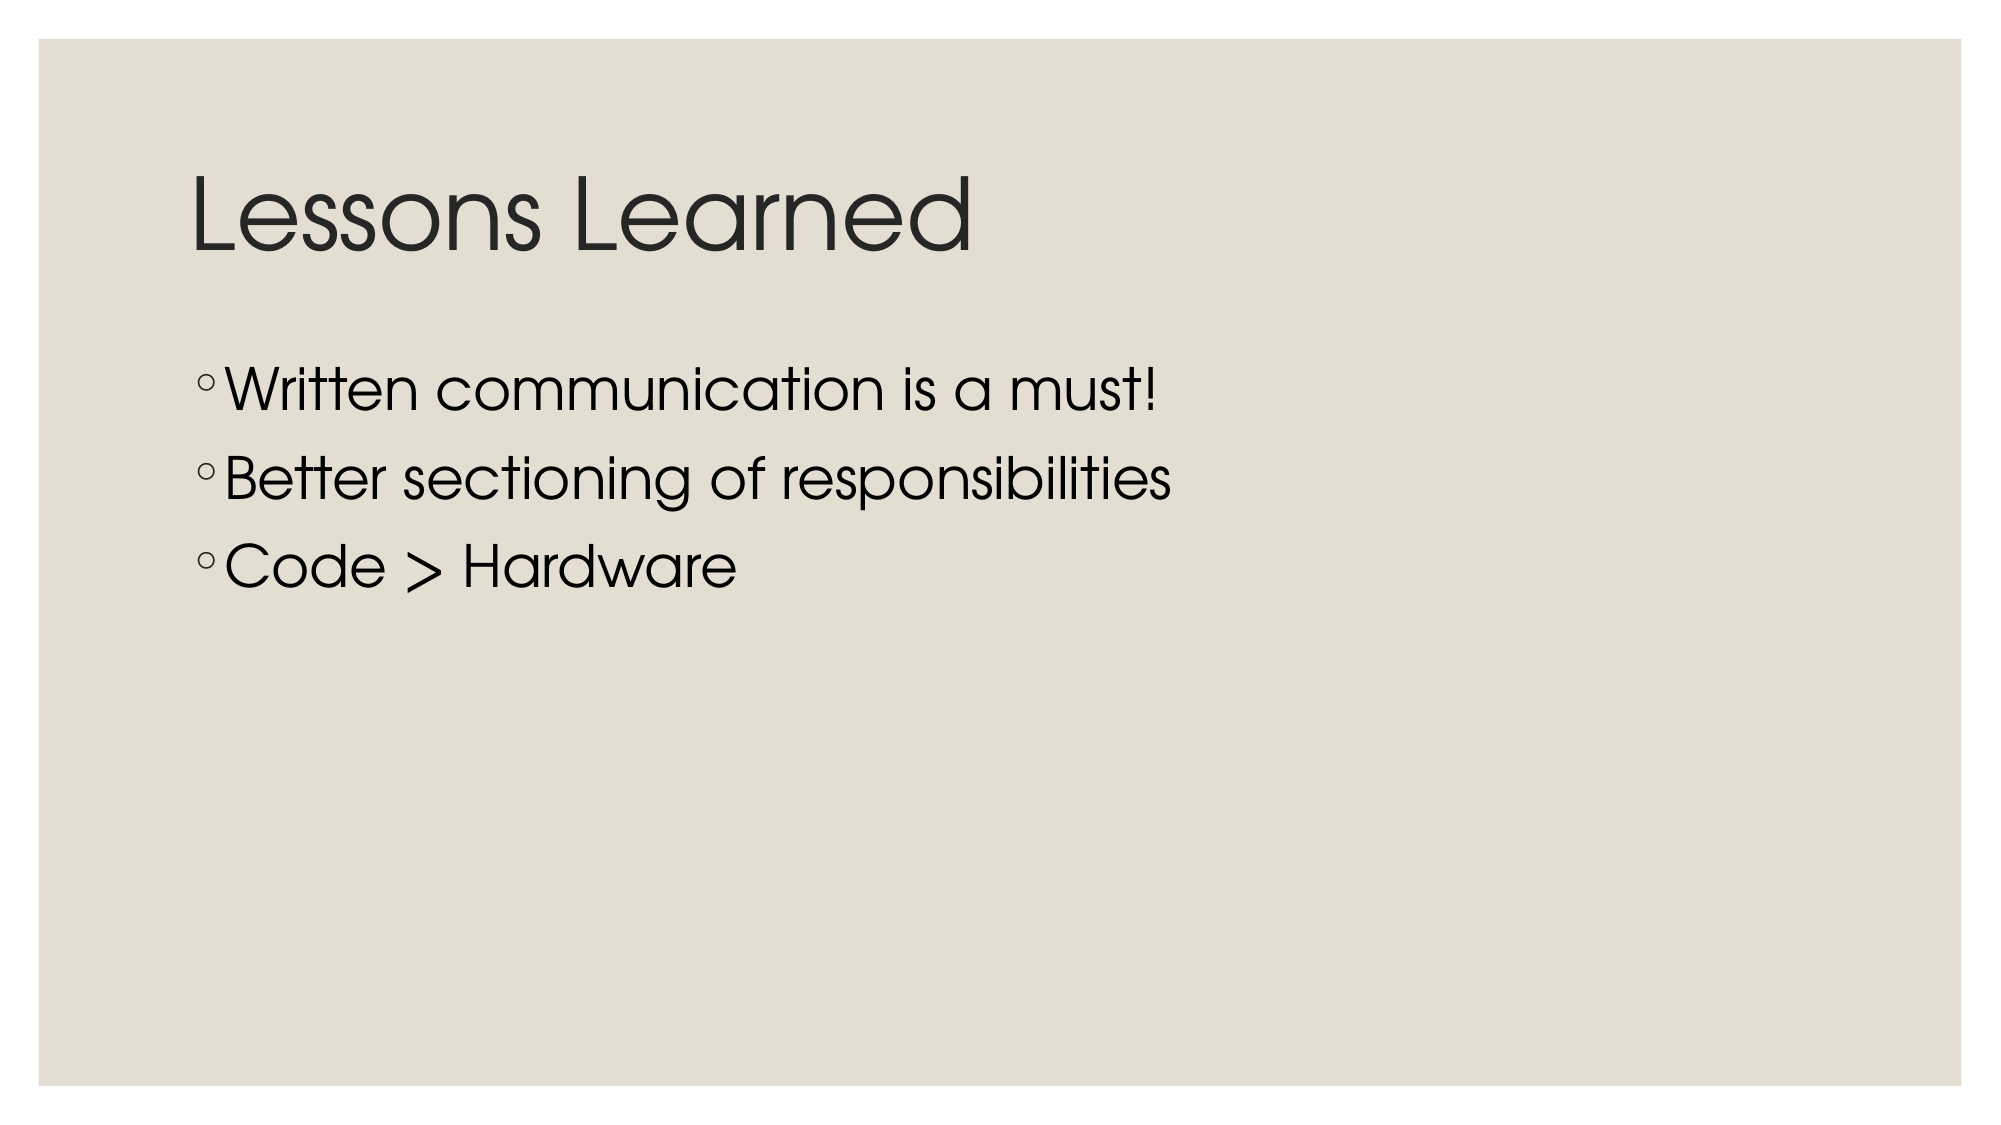

# Lessons Learned
Written communication is a must!
Better sectioning of responsibilities
Code > Hardware